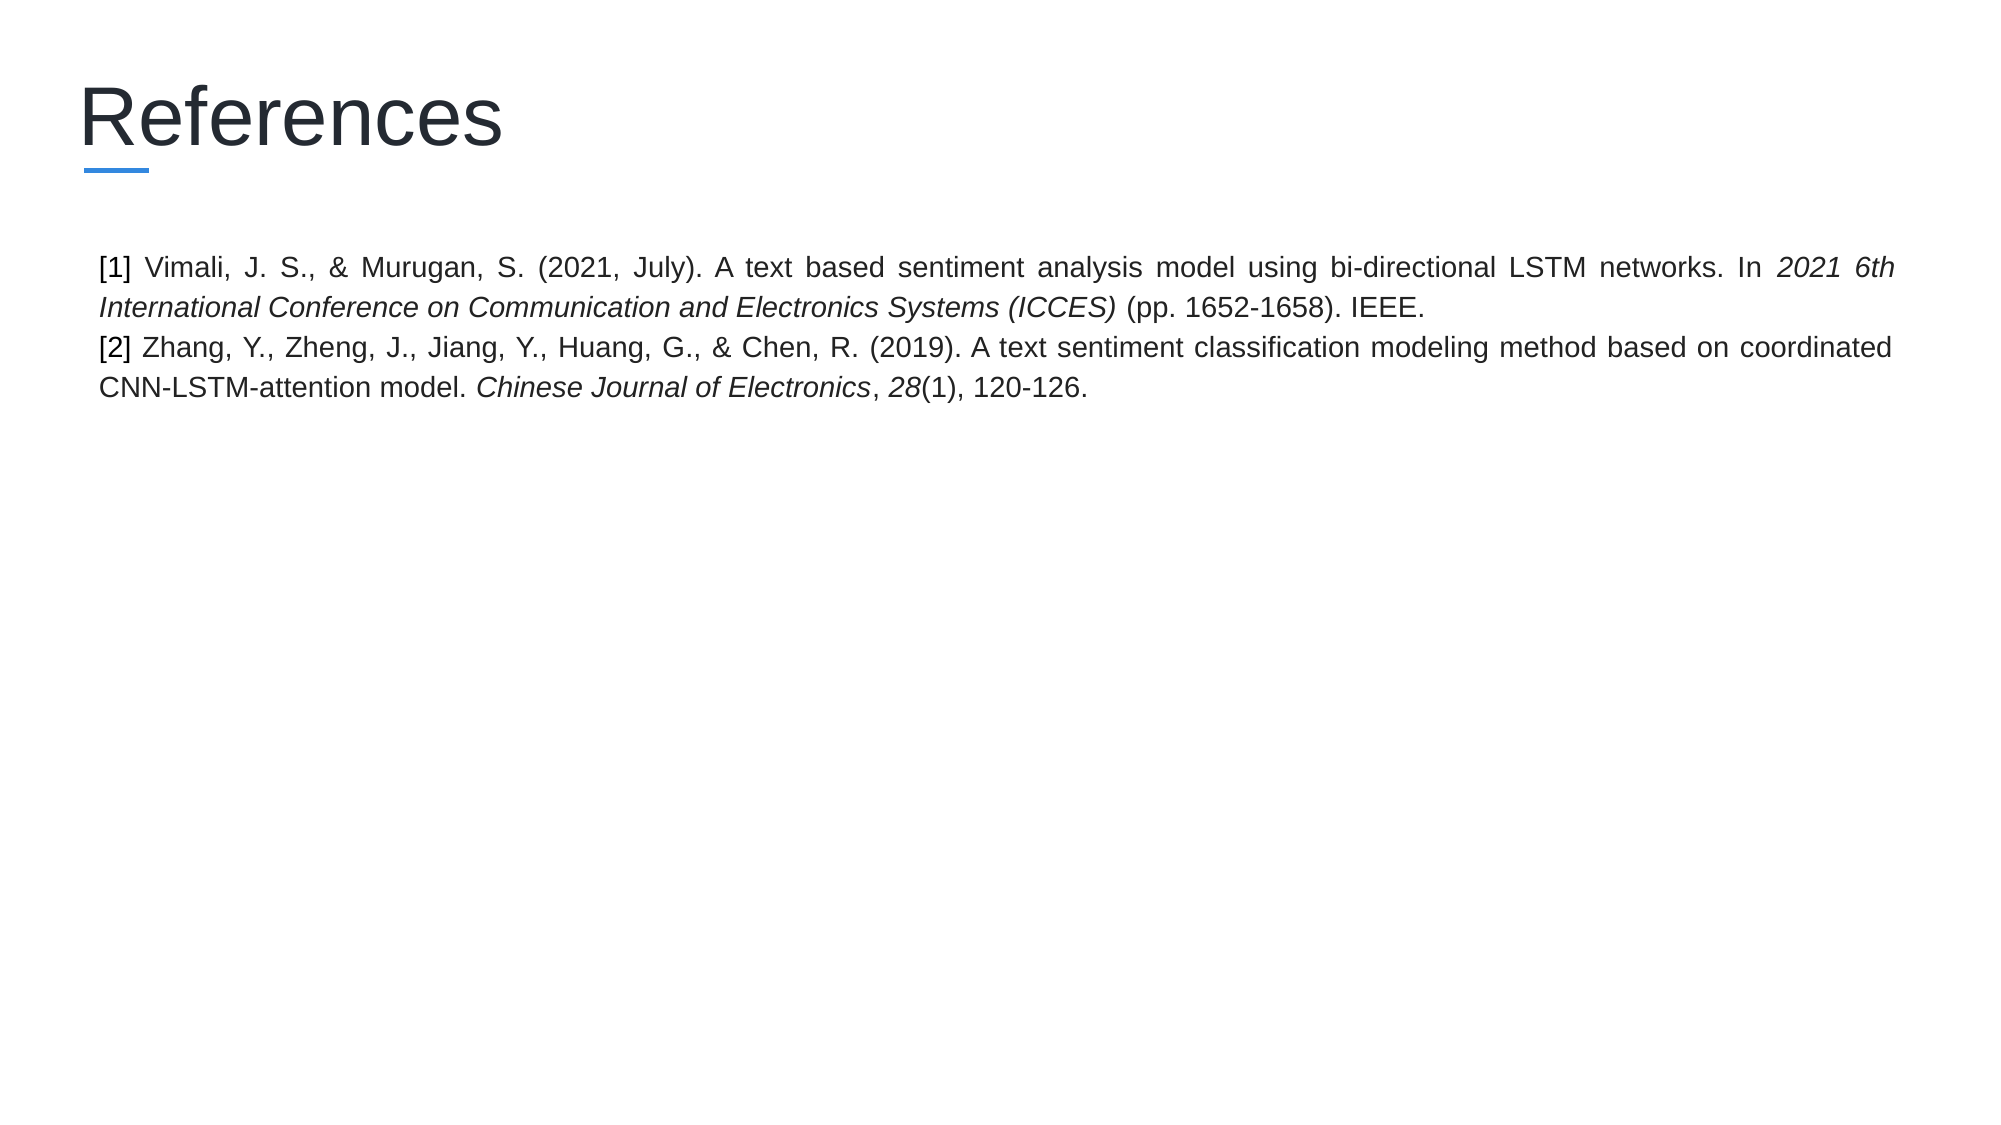

References
[1] Vimali, J. S., & Murugan, S. (2021, July). A text based sentiment analysis model using bi-directional LSTM networks. In 2021 6th International Conference on Communication and Electronics Systems (ICCES) (pp. 1652-1658). IEEE.
[2] Zhang, Y., Zheng, J., Jiang, Y., Huang, G., & Chen, R. (2019). A text sentiment classification modeling method based on coordinated CNN‐LSTM‐attention model. Chinese Journal of Electronics, 28(1), 120-126.